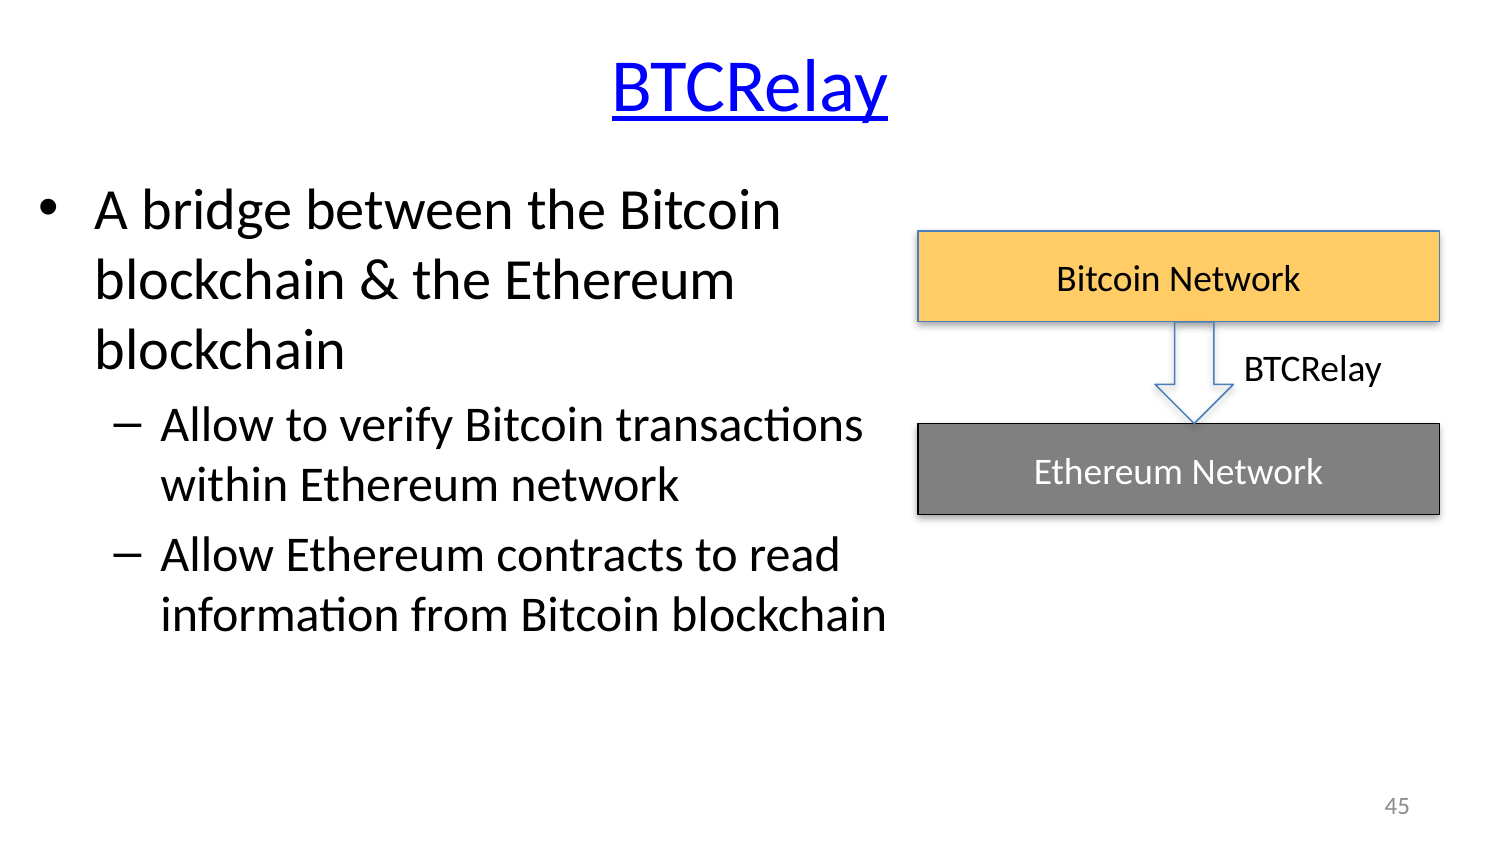

# BTCRelay
A bridge between the Bitcoin blockchain & the Ethereum blockchain
Allow to verify Bitcoin transactions within Ethereum network
Allow Ethereum contracts to read information from Bitcoin blockchain

Bitcoin Network

BTCRelay
Ethereum Network
45